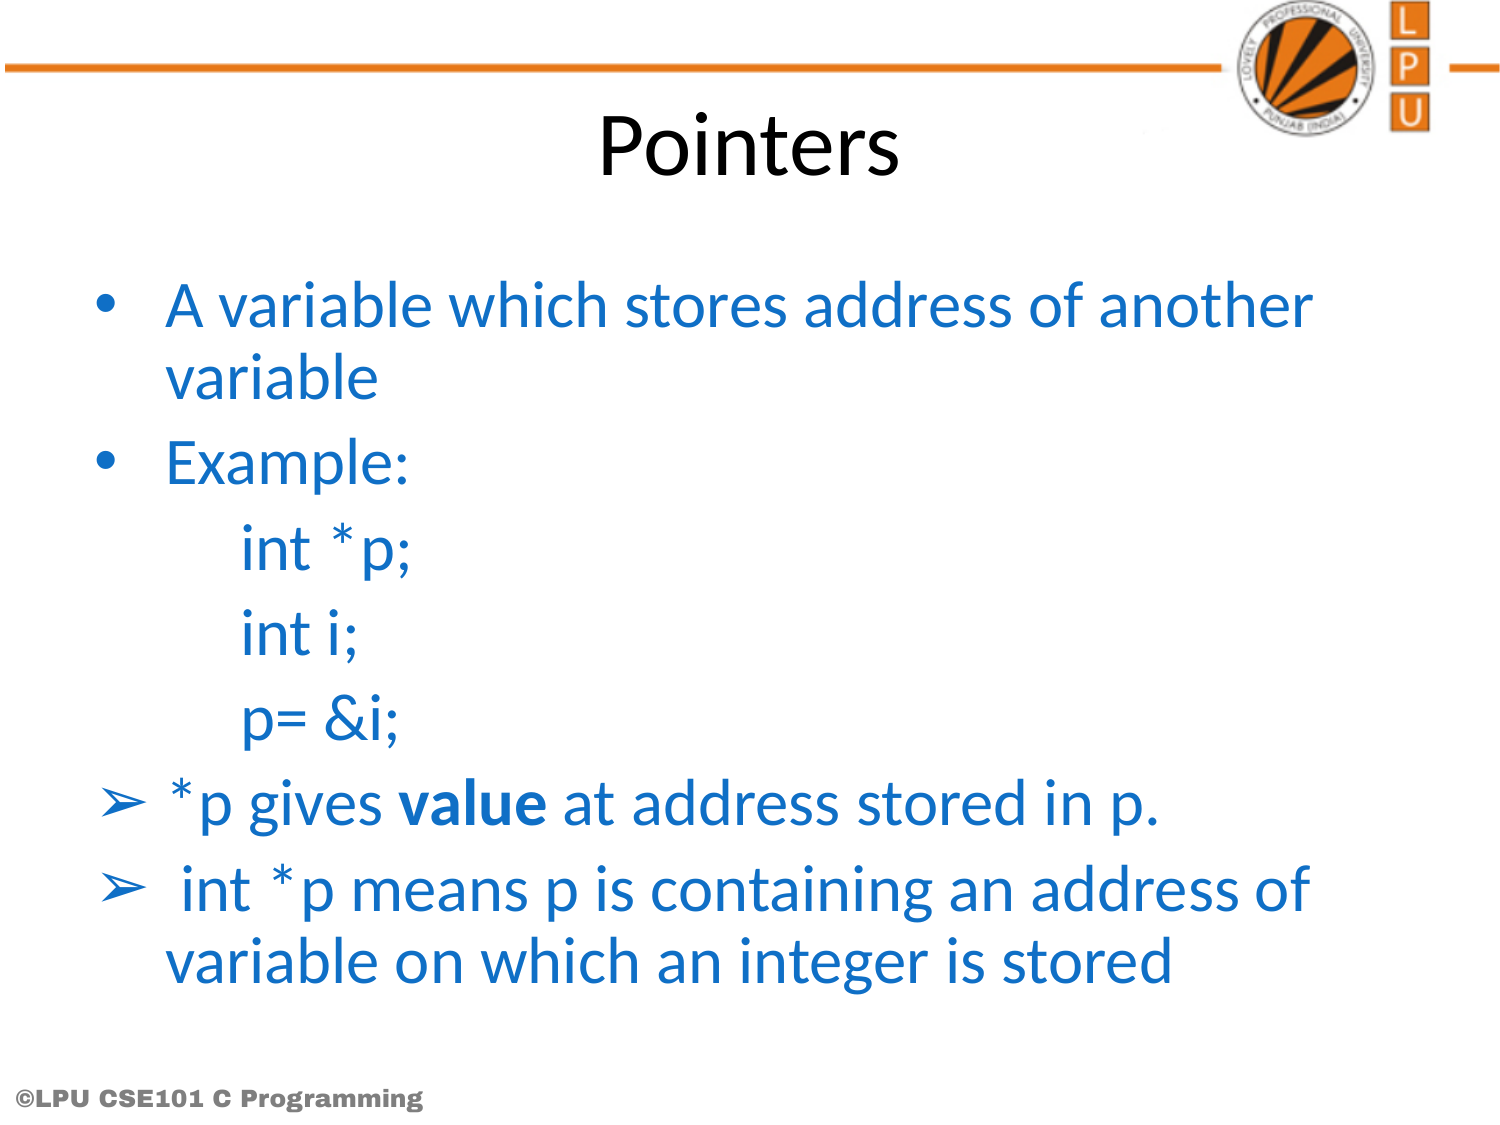

# Pointers
A variable which stores address of another variable
Example:
	int *p;
	int i;
	p= &i;
*p gives value at address stored in p.
 int *p means p is containing an address of variable on which an integer is stored